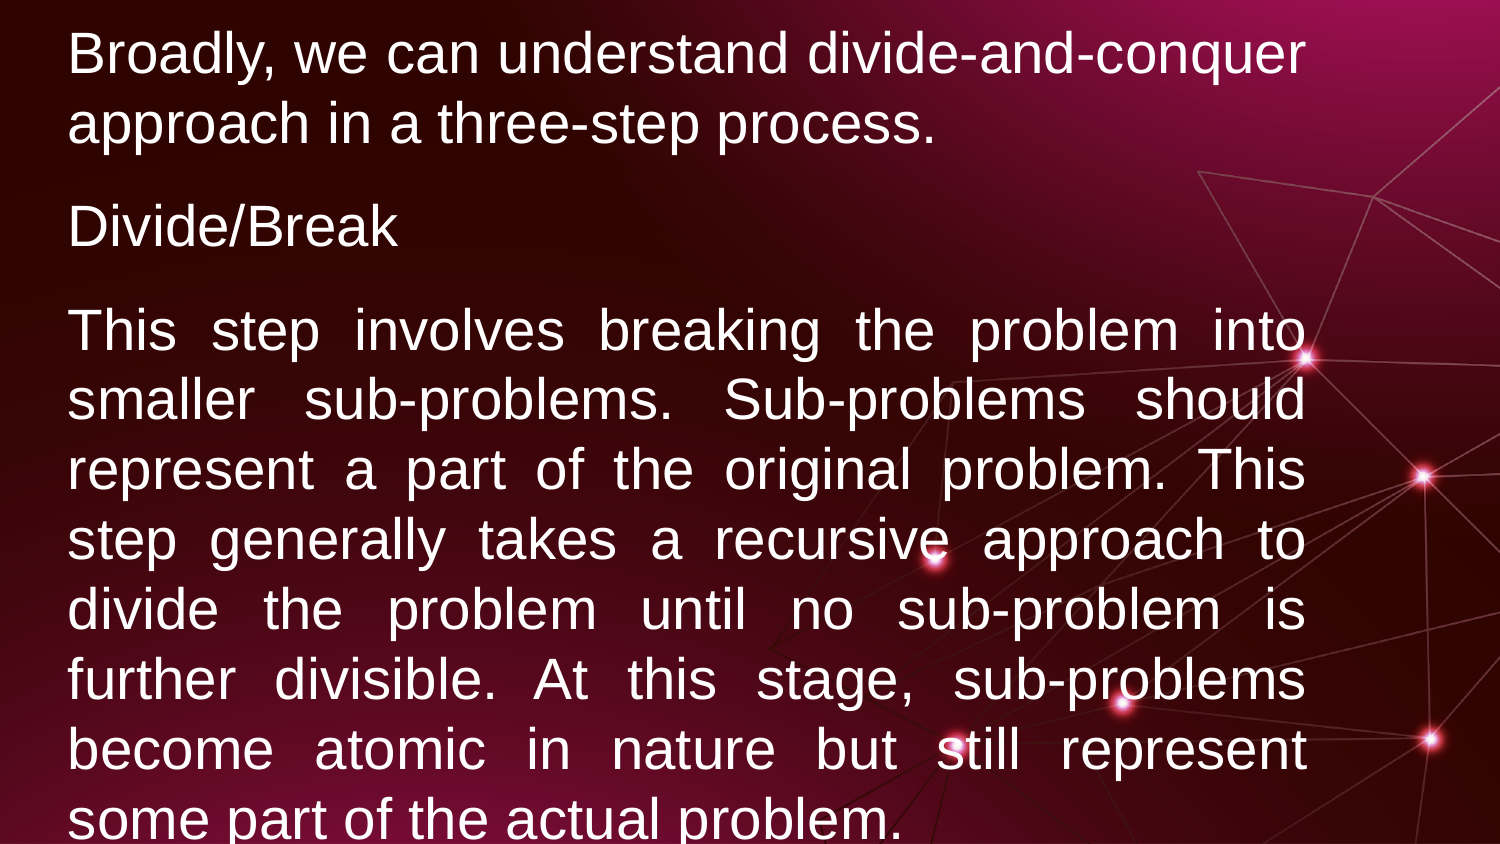

Broadly, we can understand divide-and-conquer approach in a three-step process.
Divide/Break
This step involves breaking the problem into smaller sub-problems. Sub-problems should represent a part of the original problem. This step generally takes a recursive approach to divide the problem until no sub-problem is further divisible. At this stage, sub-problems become atomic in nature but still represent some part of the actual problem.